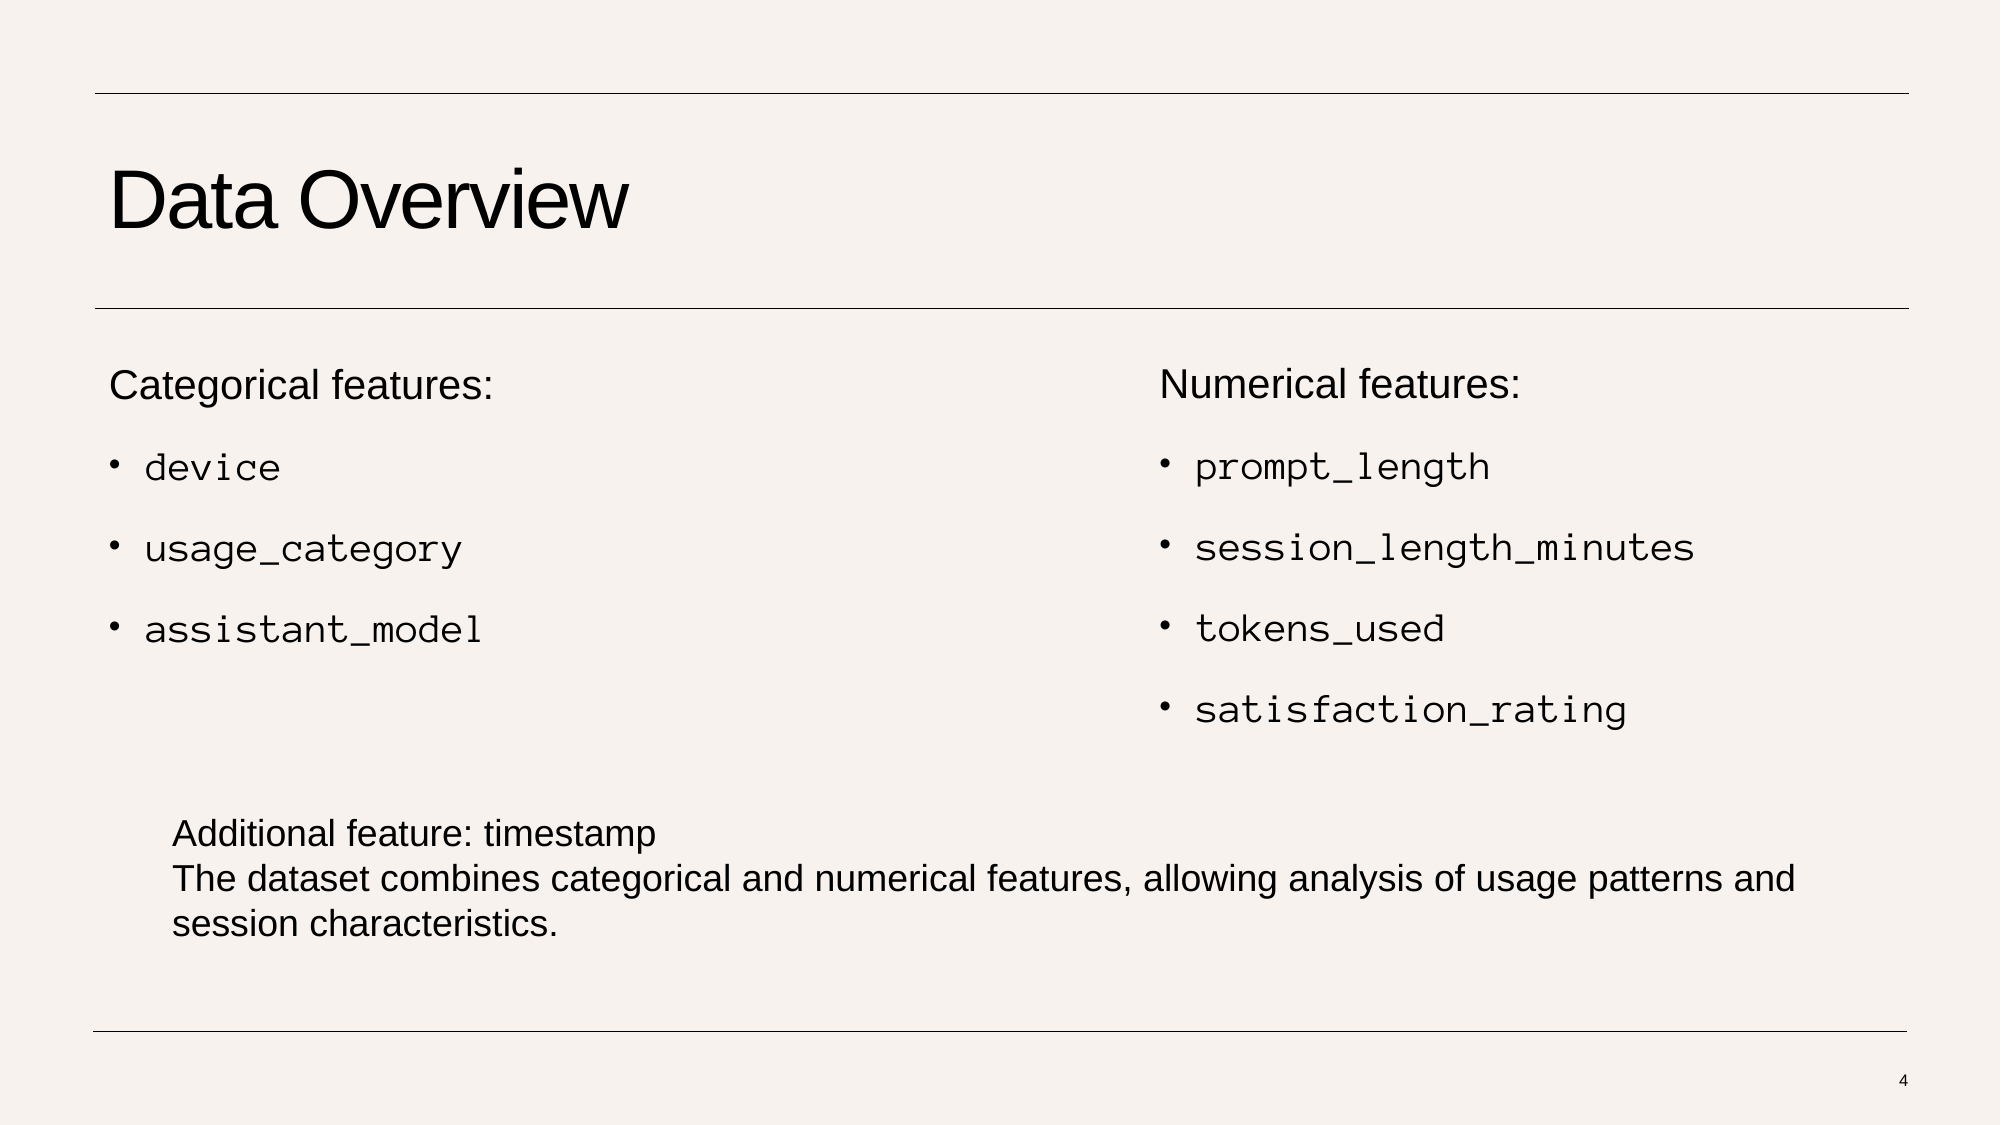

# Data Overview
Numerical features:
prompt_length
session_length_minutes
tokens_used
satisfaction_rating

Categorical features:
device
usage_category
assistant_model

Additional feature: timestamp
The dataset combines categorical and numerical features, allowing analysis of usage patterns and session characteristics.
4